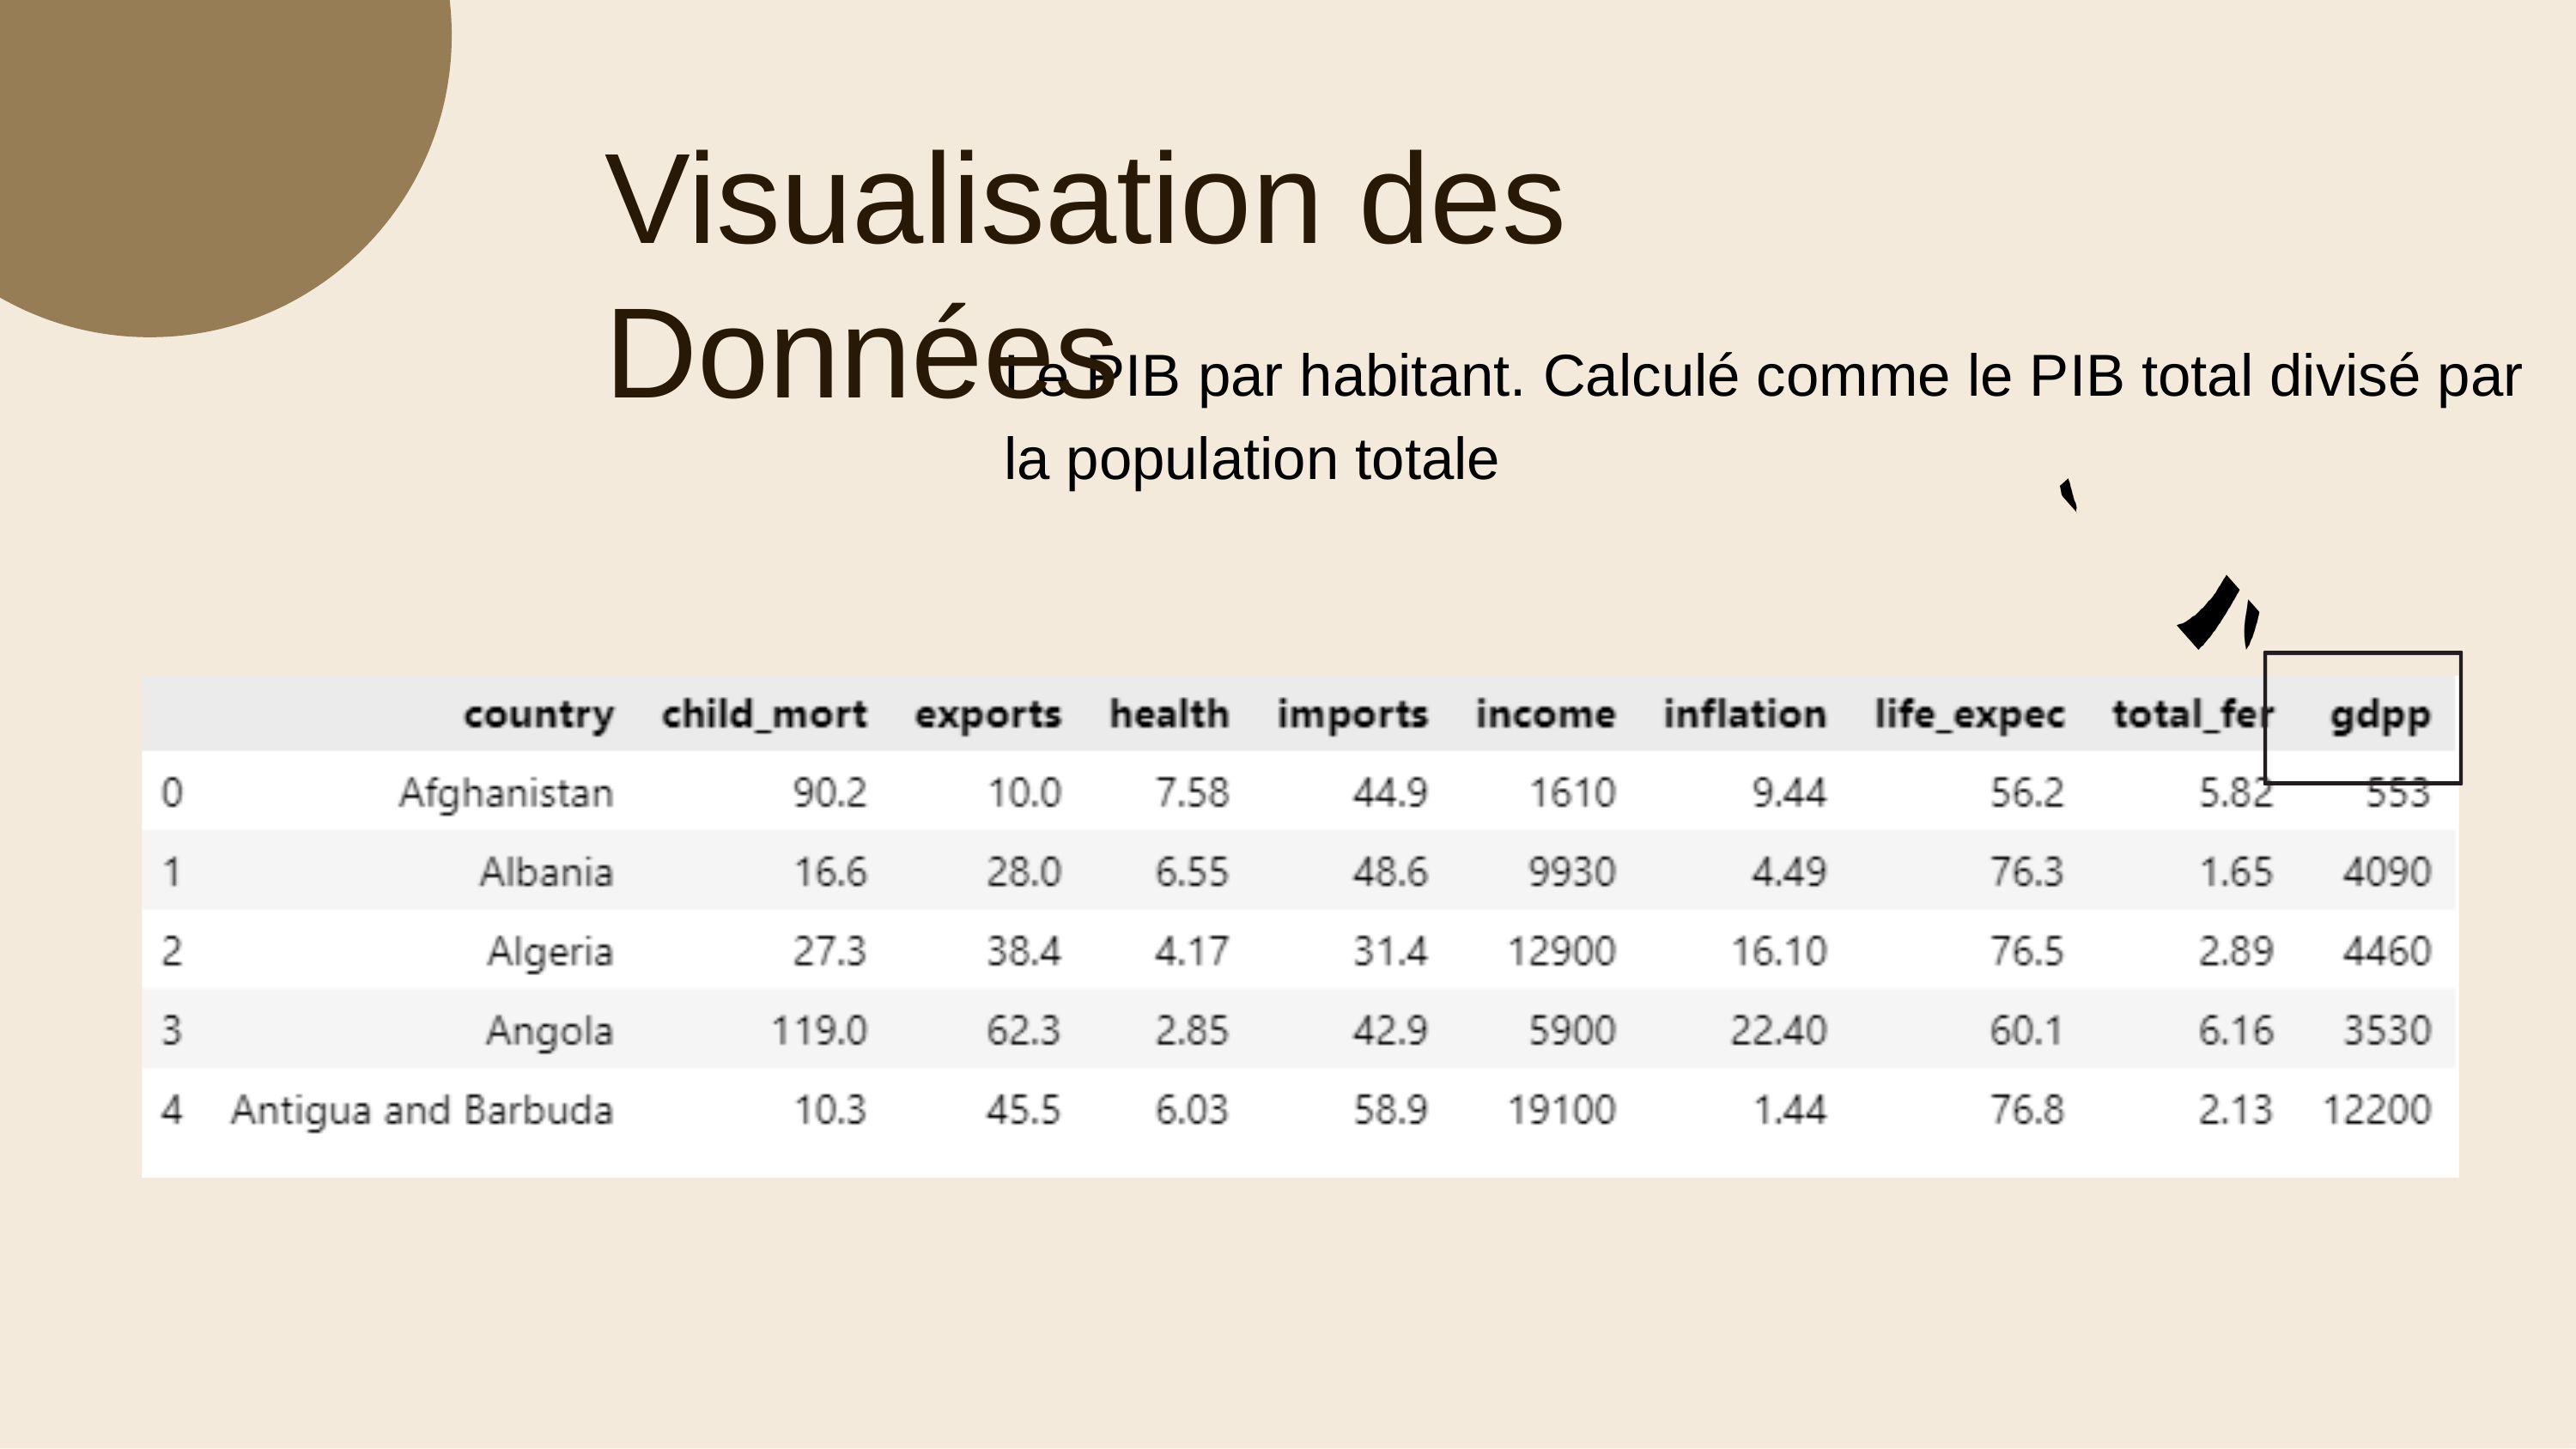

Visualisation des Données
Le PIB par habitant. Calculé comme le PIB total divisé par la population totale